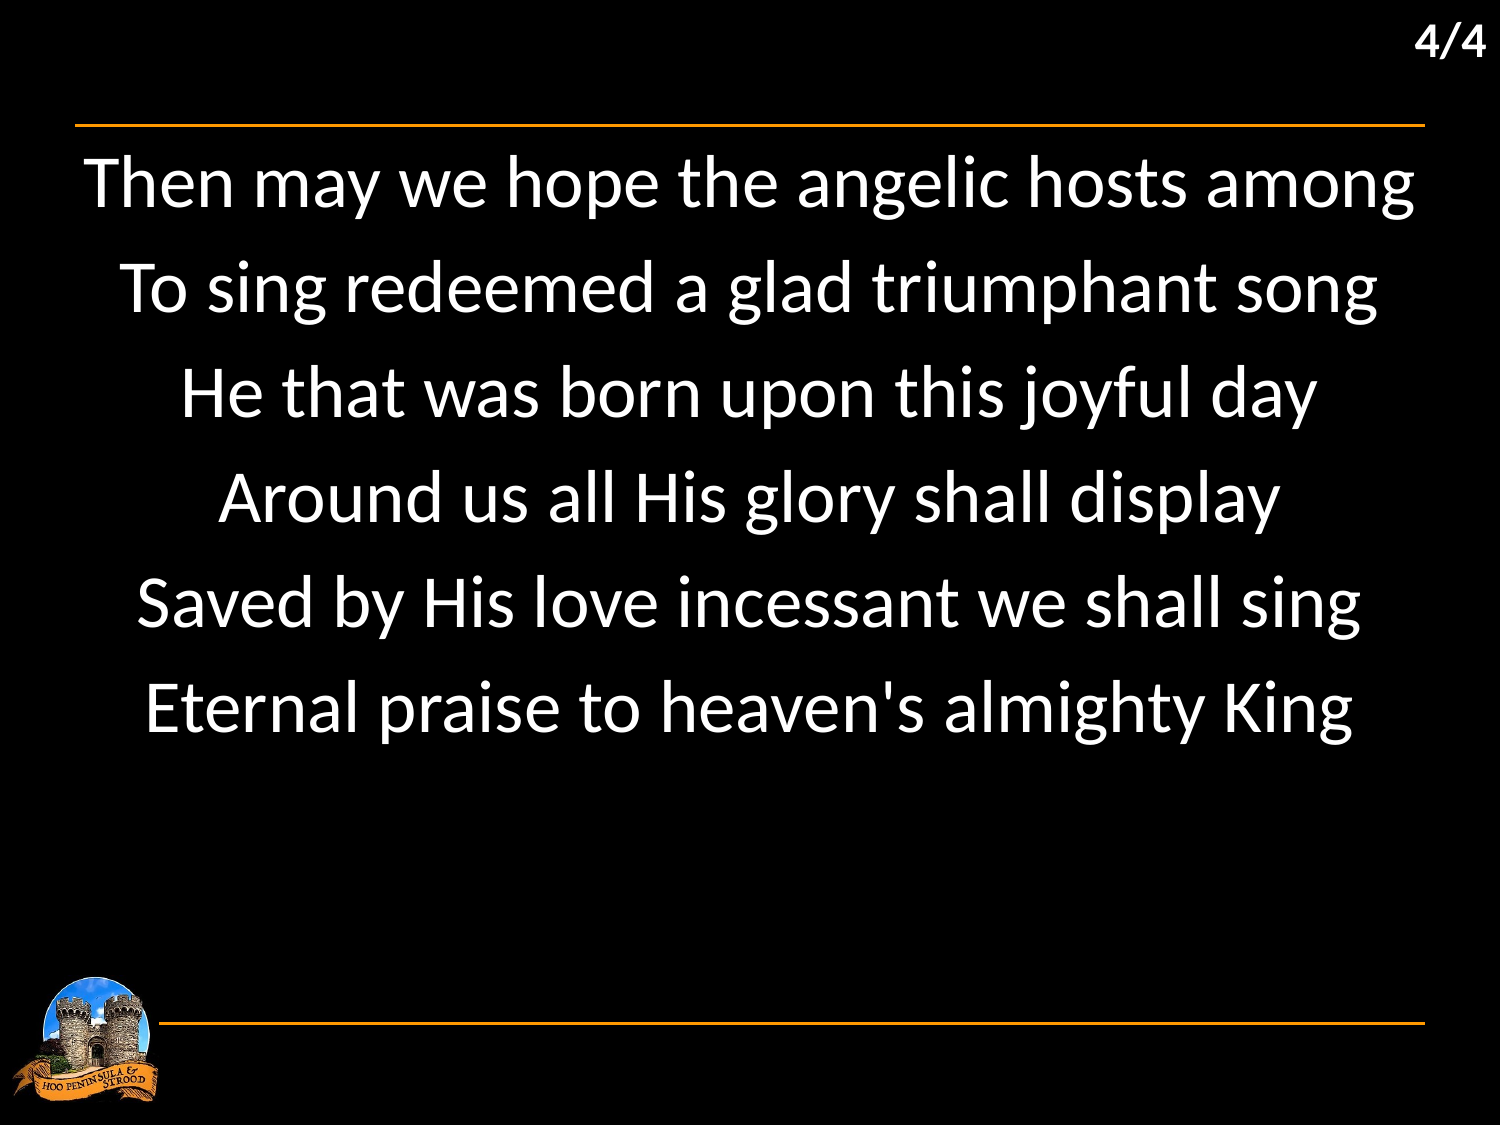

4/4
Then may we hope the angelic hosts among
To sing redeemed a glad triumphant song
He that was born upon this joyful day
Around us all His glory shall display
Saved by His love incessant we shall sing
Eternal praise to heaven's almighty King